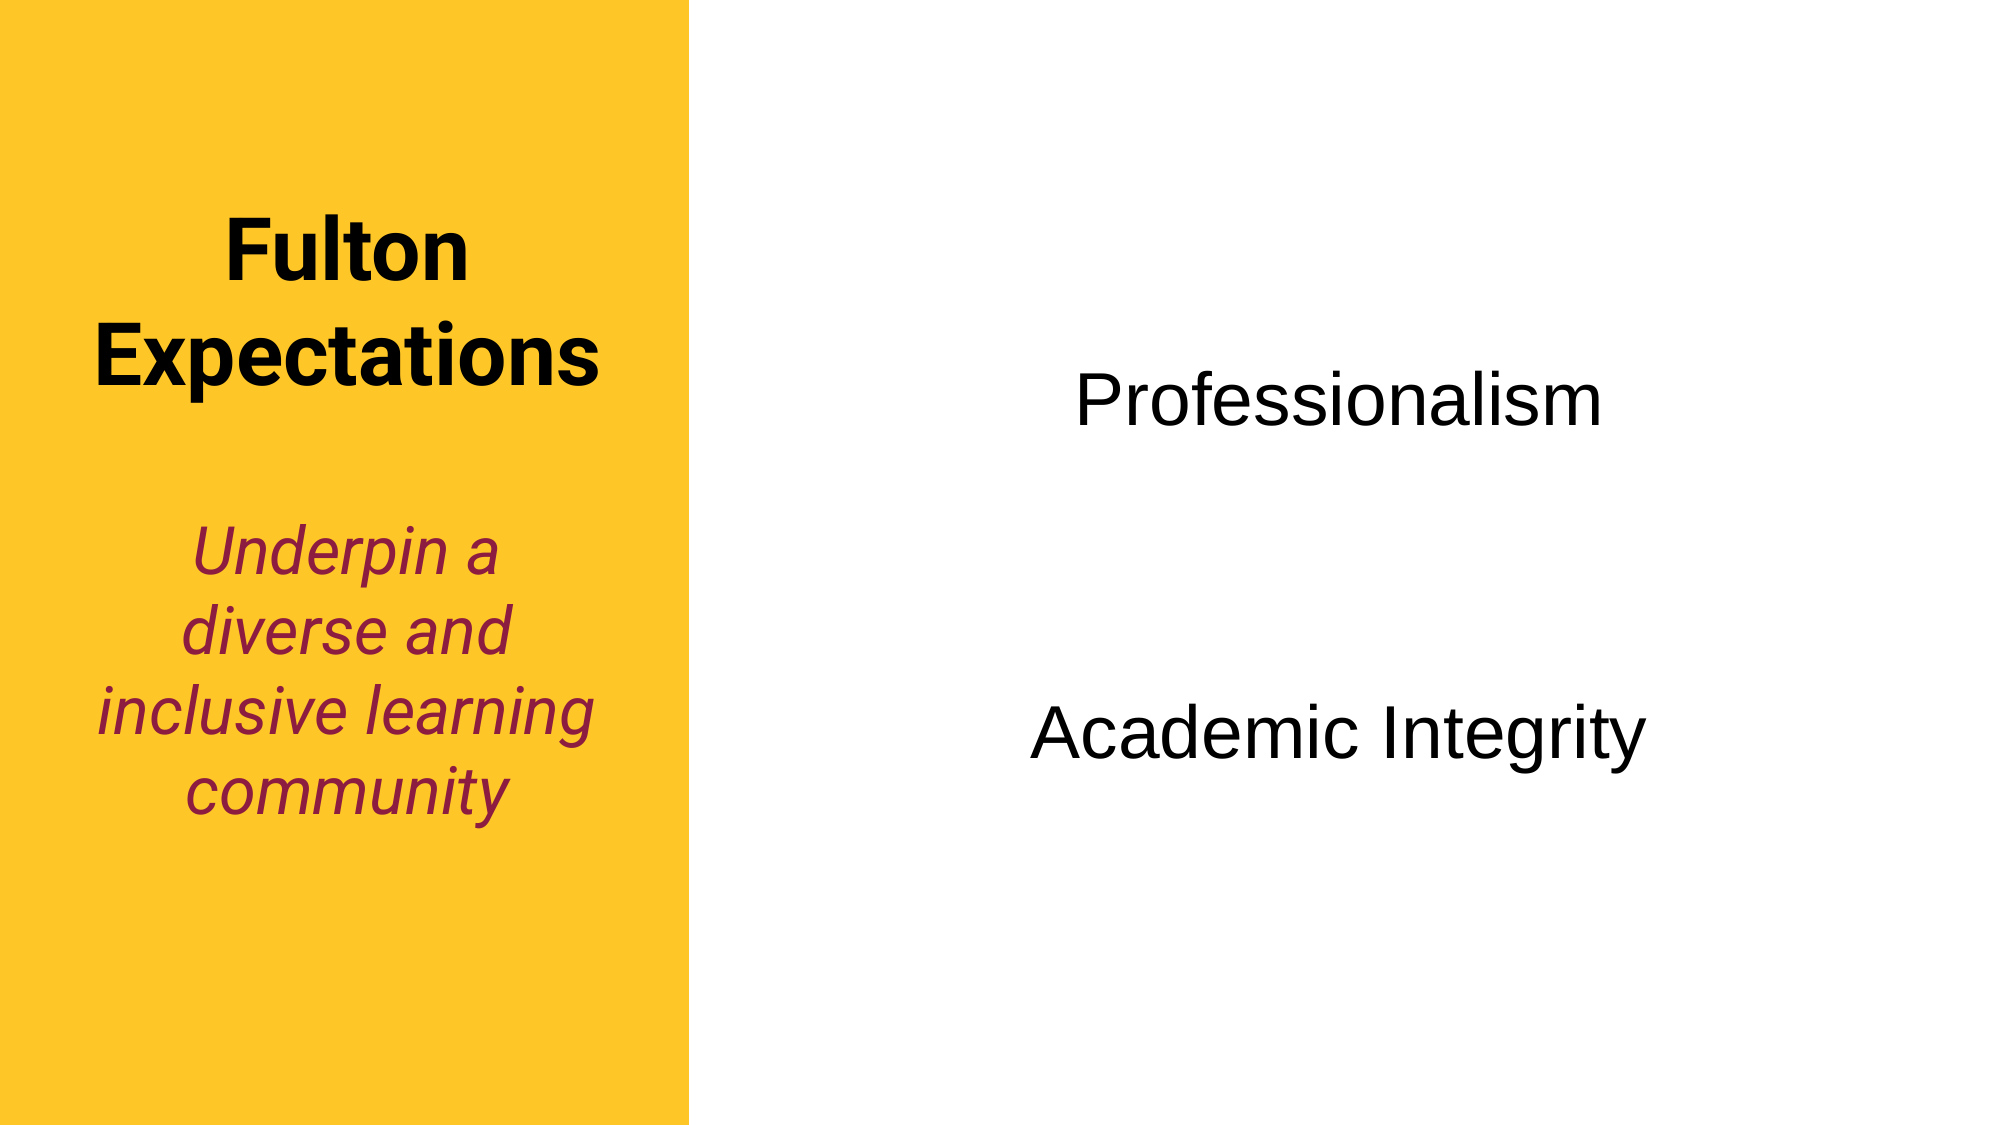

# Fulton Expectations Underpin a diverse and inclusive learning community
Professionalism
Academic Integrity